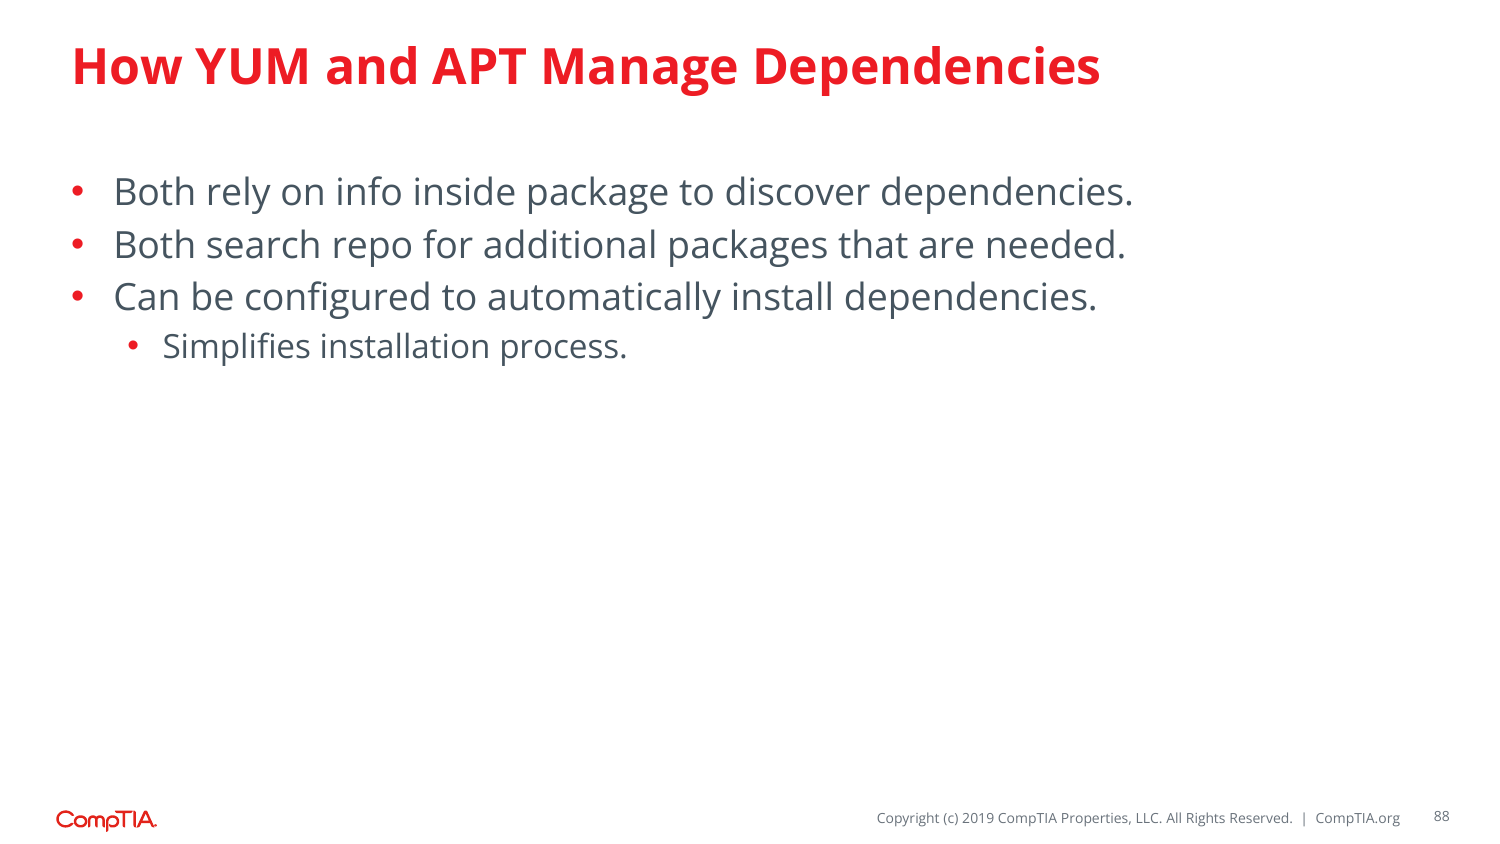

# How YUM and APT Manage Dependencies
Both rely on info inside package to discover dependencies.
Both search repo for additional packages that are needed.
Can be configured to automatically install dependencies.
Simplifies installation process.
88